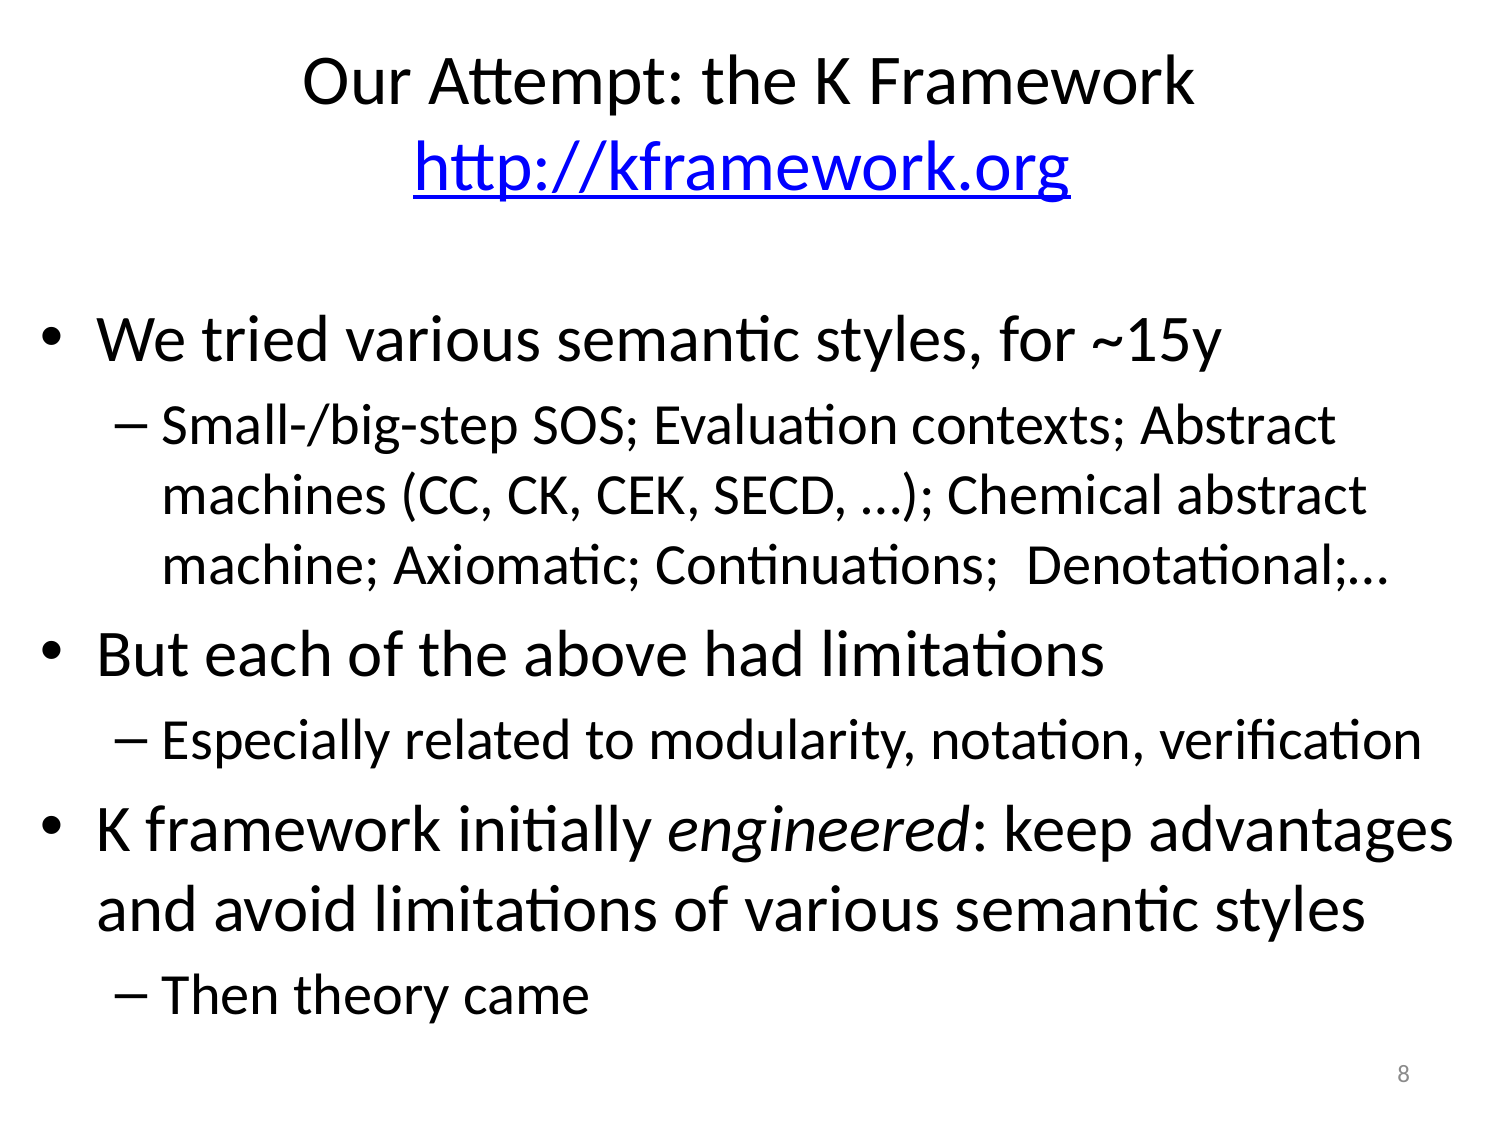

# Our Attempt: the K Framework http://kframework.org
We tried various semantic styles, for ~15y
Small-/big-step SOS; Evaluation contexts; Abstract machines (CC, CK, CEK, SECD, …); Chemical abstract machine; Axiomatic; Continuations;  Denotational;…
But each of the above had limitations
Especially related to modularity, notation, verification
K framework initially engineered: keep advantages and avoid limitations of various semantic styles
Then theory came
8